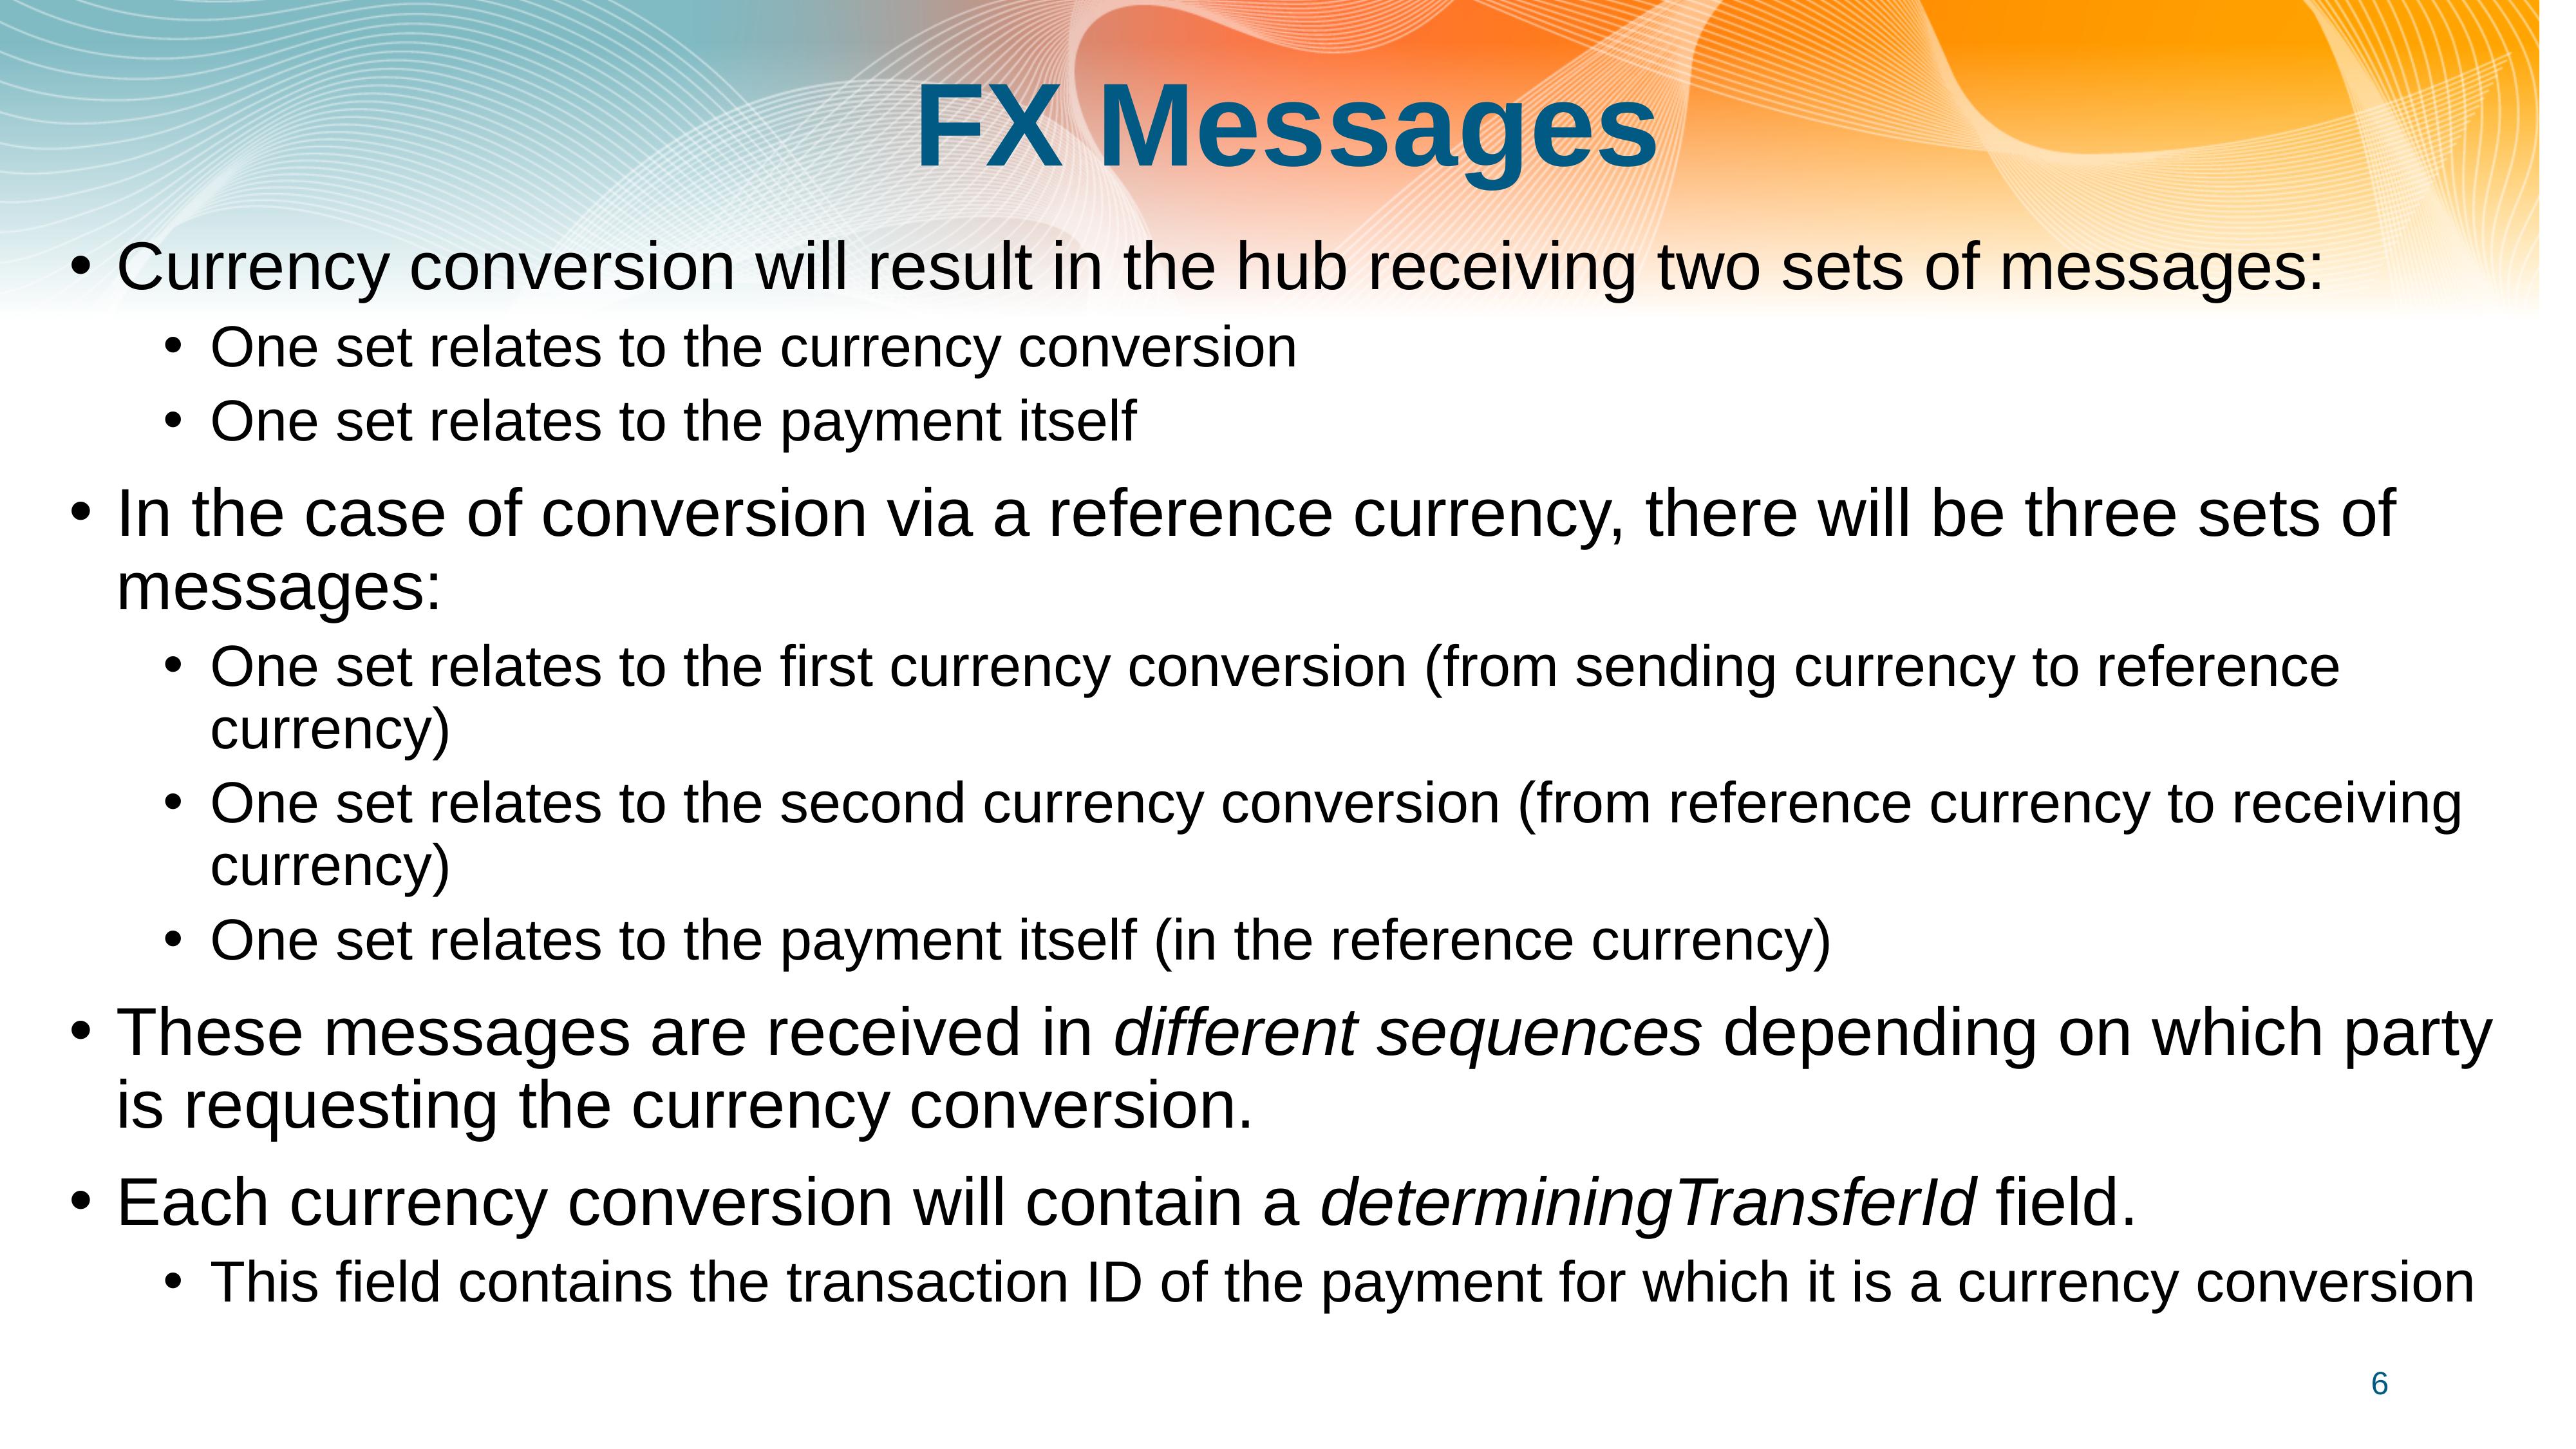

# FX Messages
Currency conversion will result in the hub receiving two sets of messages:
One set relates to the currency conversion
One set relates to the payment itself
In the case of conversion via a reference currency, there will be three sets of messages:
One set relates to the first currency conversion (from sending currency to reference currency)
One set relates to the second currency conversion (from reference currency to receiving currency)
One set relates to the payment itself (in the reference currency)
These messages are received in different sequences depending on which party is requesting the currency conversion.
Each currency conversion will contain a determiningTransferId field.
This field contains the transaction ID of the payment for which it is a currency conversion
6